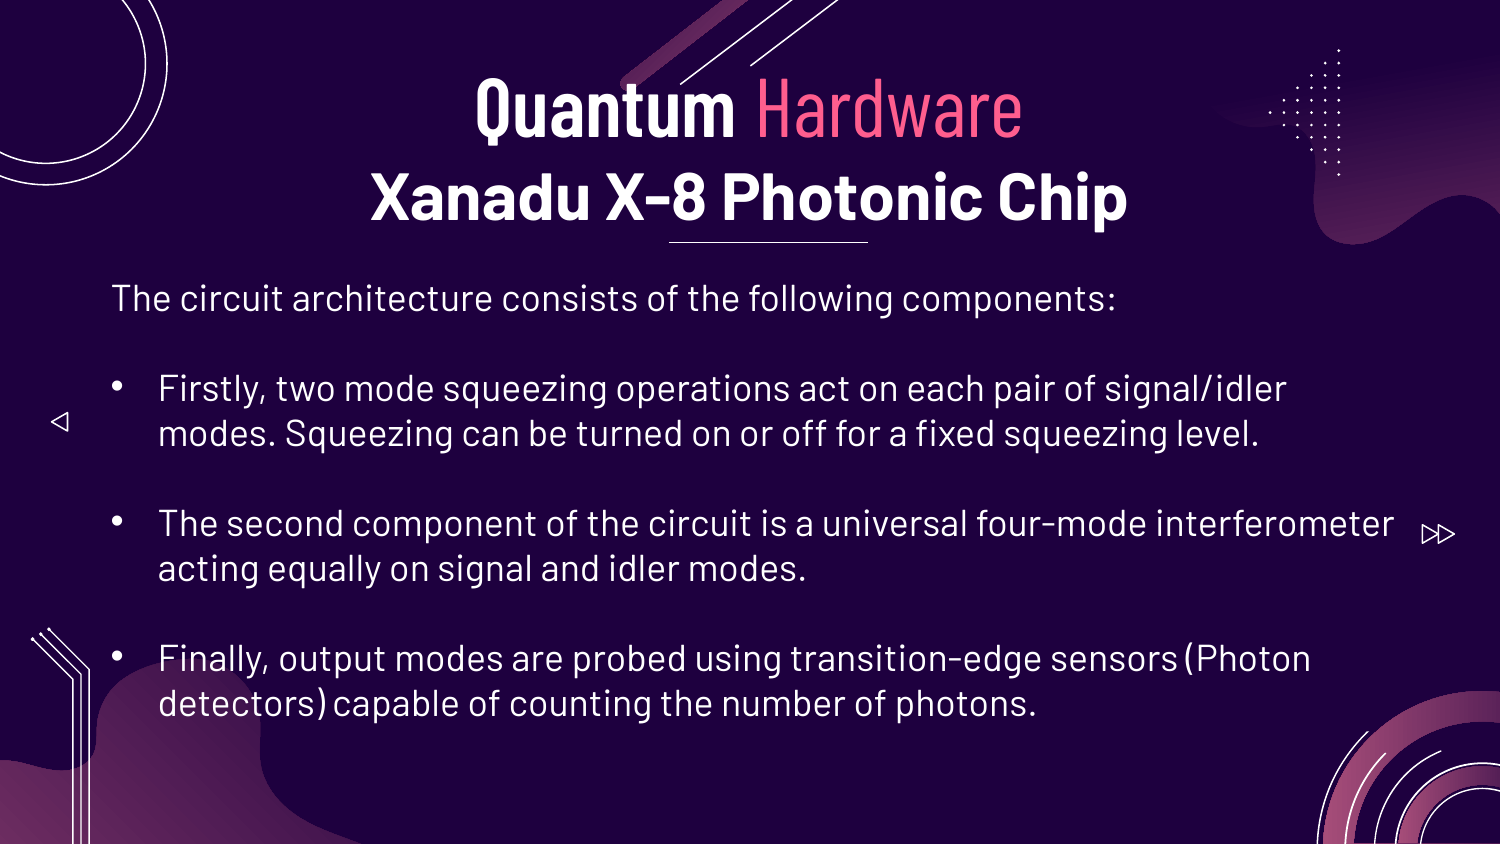

# Quantum Hardware Xanadu X-8 Photonic Chip

The circuit architecture consists of the following components:

Firstly, two mode squeezing operations act on each pair of signal/idler modes. Squeezing can be turned on or off for a fixed squeezing level.

The second component of the circuit is a universal four-mode interferometer acting equally on signal and idler modes.

Finally, output modes are probed using transition-edge sensors (Photon detectors) capable of counting the number of photons.